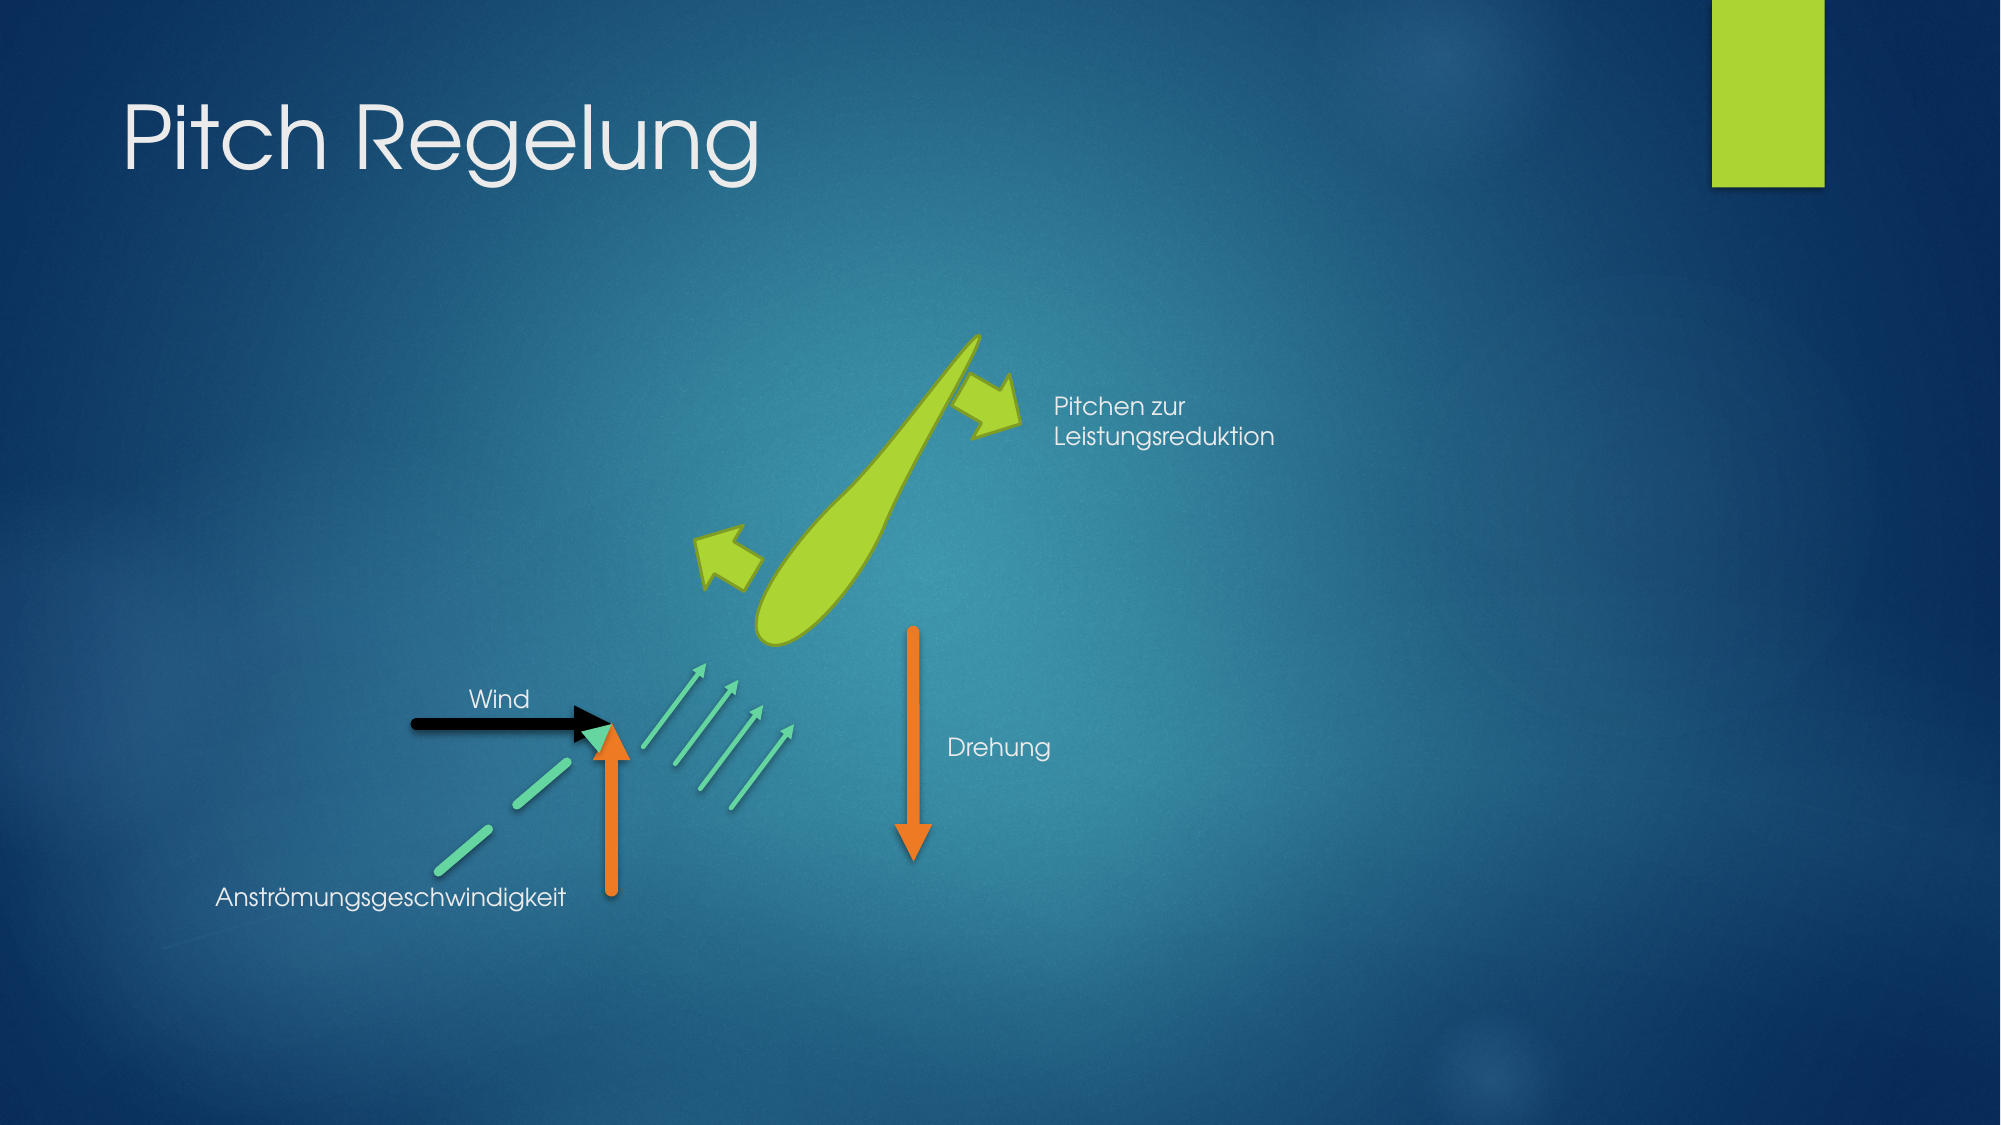

# Pitch Regelung

Pitchen zur Leistungsreduktion

Wind
Drehung
Anströmungsgeschwindigkeit